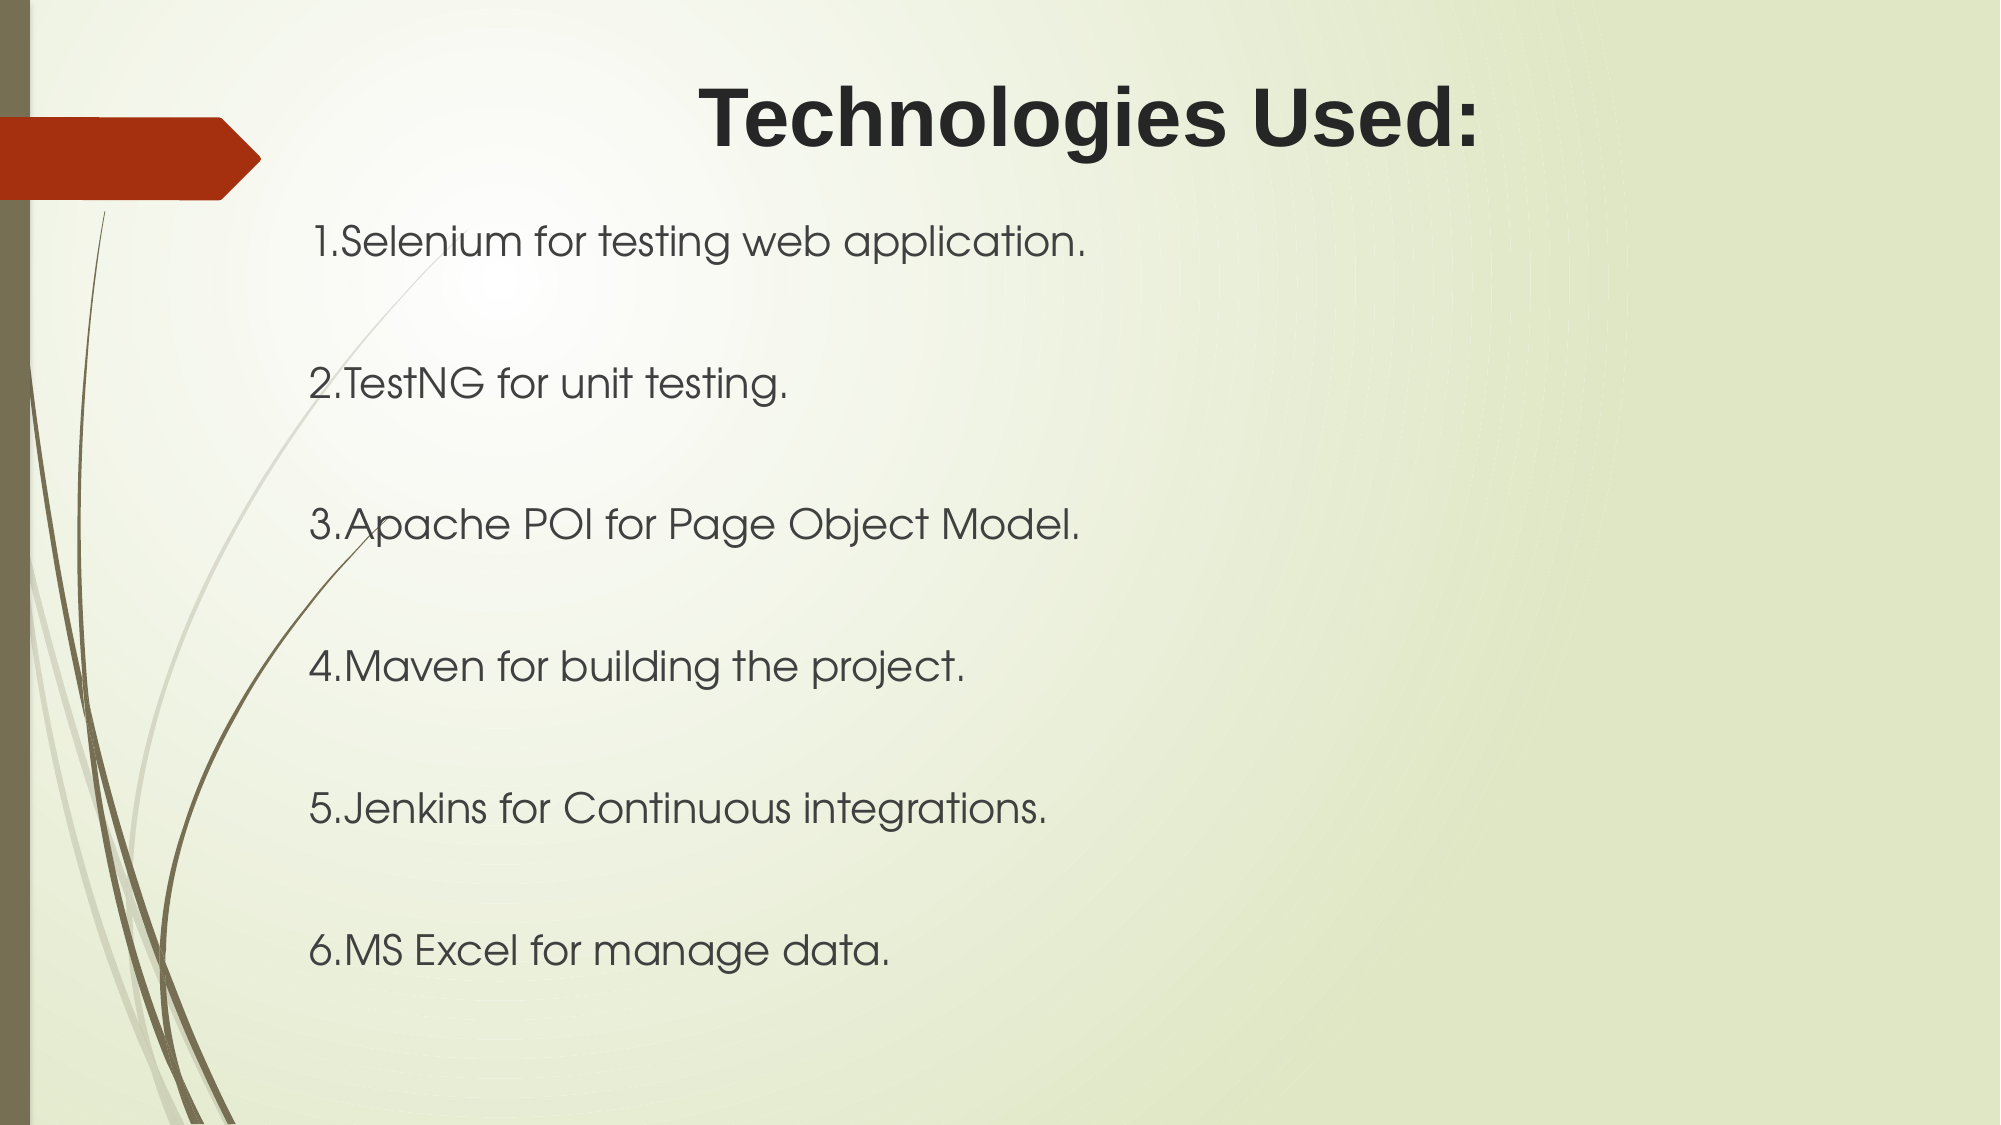

# Technologies Used:
1.Selenium for testing web application.

2.TestNG for unit testing.

3.Apache POI for Page Object Model.

4.Maven for building the project.

5.Jenkins for Continuous integrations.

6.MS Excel for manage data.